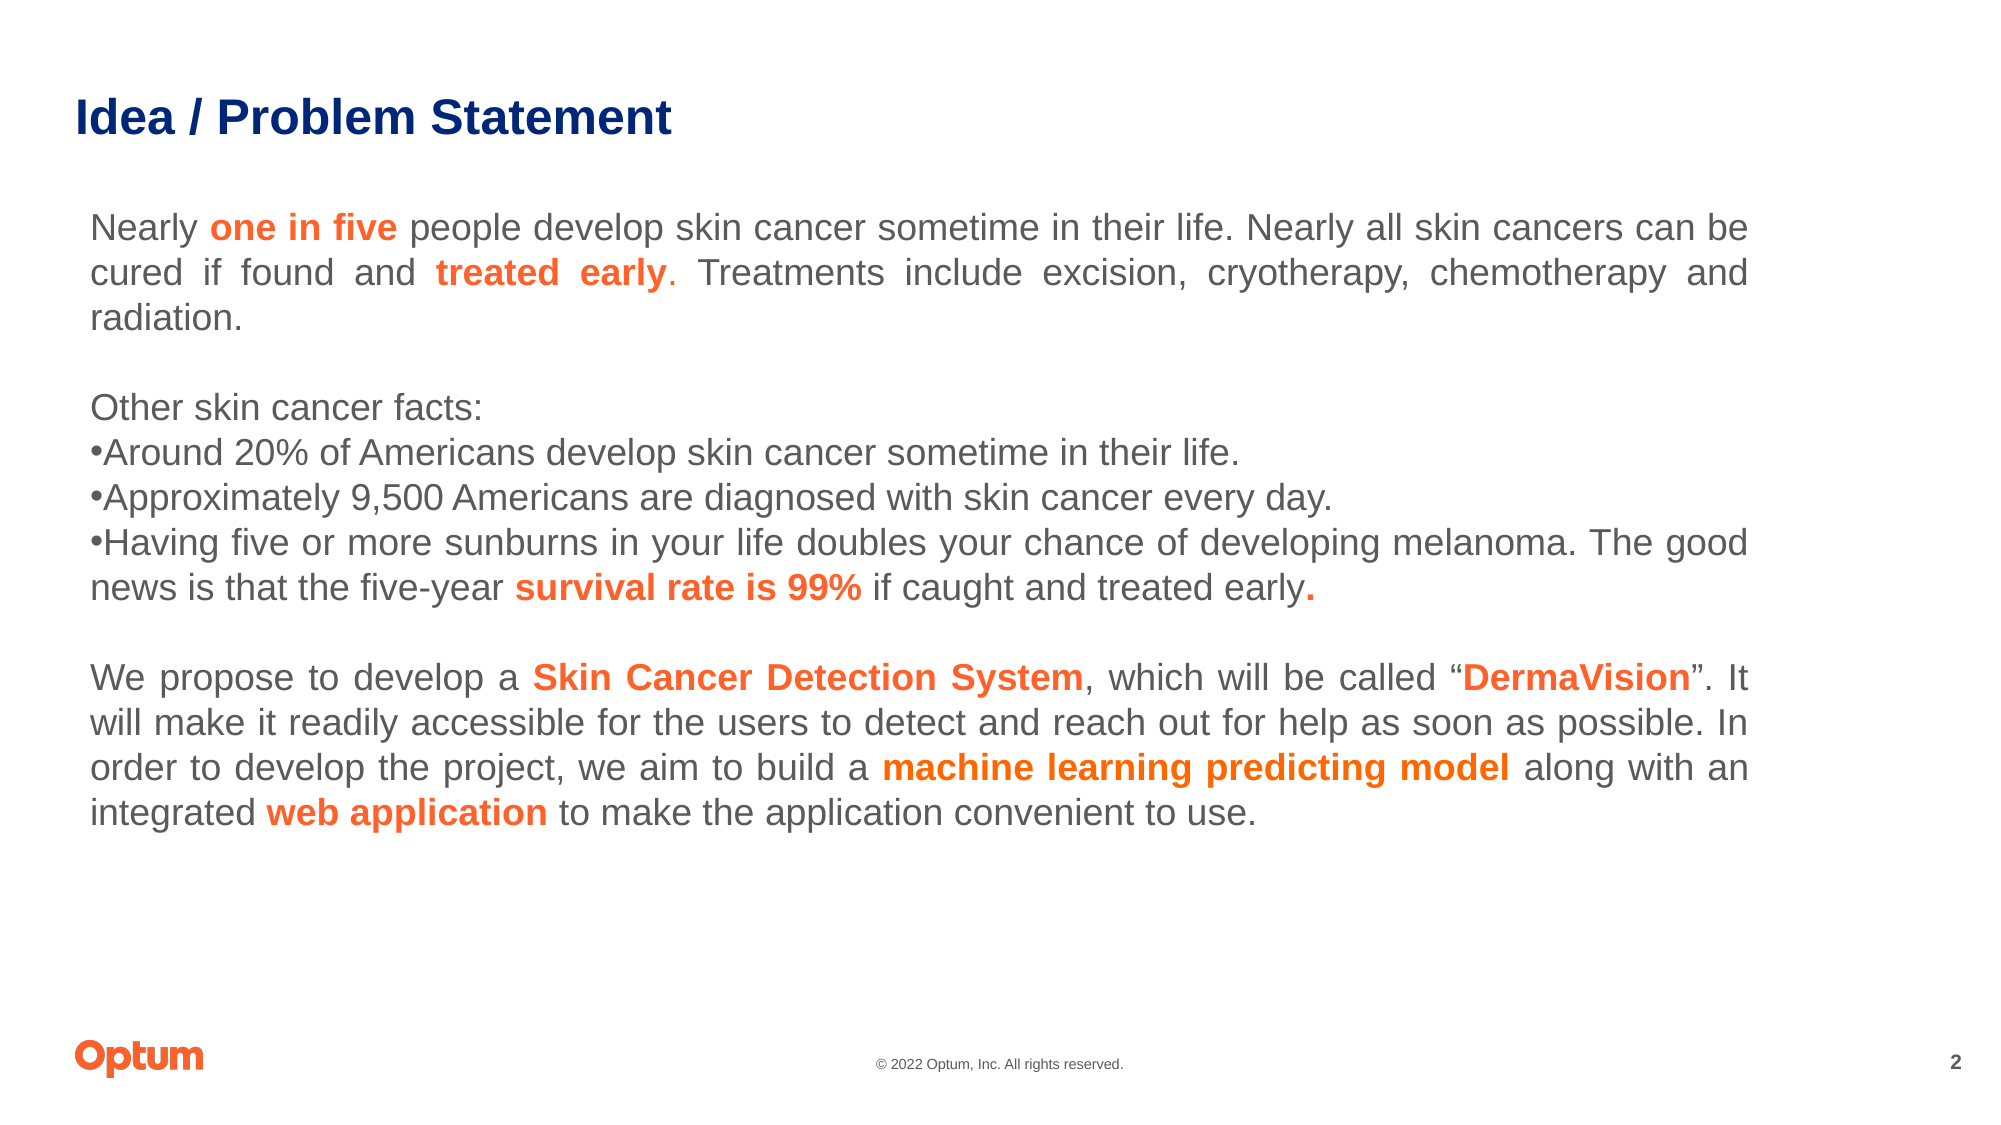

# Idea / Problem Statement
Nearly one in five people develop skin cancer sometime in their life. Nearly all skin cancers can be cured if found and treated early. Treatments include excision, cryotherapy, chemotherapy and radiation.

Other skin cancer facts:
Around 20% of Americans develop skin cancer sometime in their life.
Approximately 9,500 Americans are diagnosed with skin cancer every day.
Having five or more sunburns in your life doubles your chance of developing melanoma. The good news is that the five-year survival rate is 99% if caught and treated early.

We propose to develop a Skin Cancer Detection System, which will be called “DermaVision”. It will make it readily accessible for the users to detect and reach out for help as soon as possible. In order to develop the project, we aim to build a machine learning predicting model along with an integrated web application to make the application convenient to use.